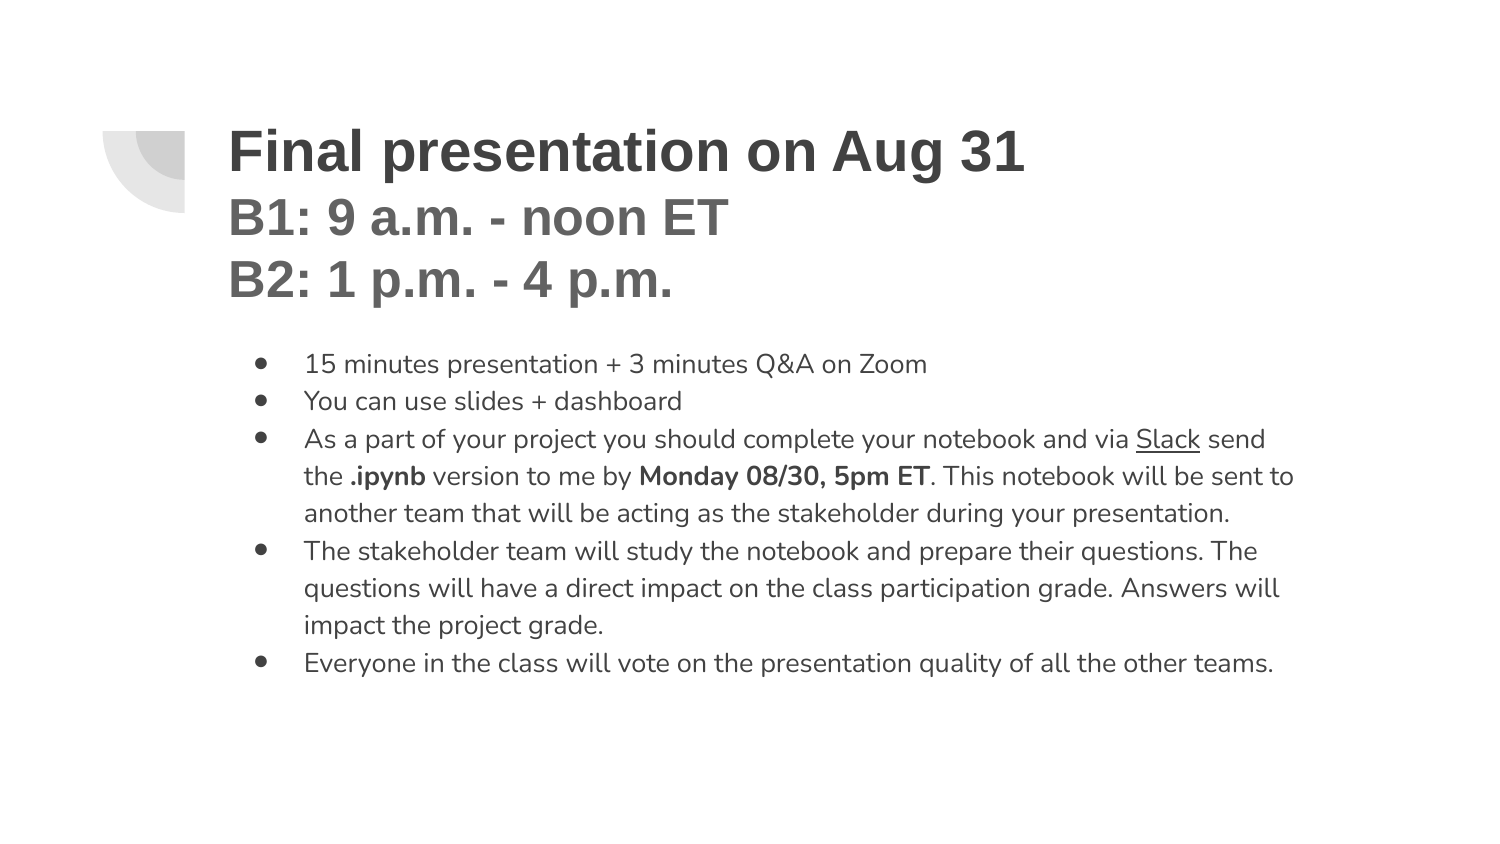

# Final presentation on Aug 31
B1: 9 a.m. - noon ET
B2: 1 p.m. - 4 p.m.
15 minutes presentation + 3 minutes Q&A on Zoom
You can use slides + dashboard
As a part of your project you should complete your notebook and via Slack send the .ipynb version to me by Monday 08/30, 5pm ET. This notebook will be sent to another team that will be acting as the stakeholder during your presentation.
The stakeholder team will study the notebook and prepare their questions. The questions will have a direct impact on the class participation grade. Answers will impact the project grade.
Everyone in the class will vote on the presentation quality of all the other teams.